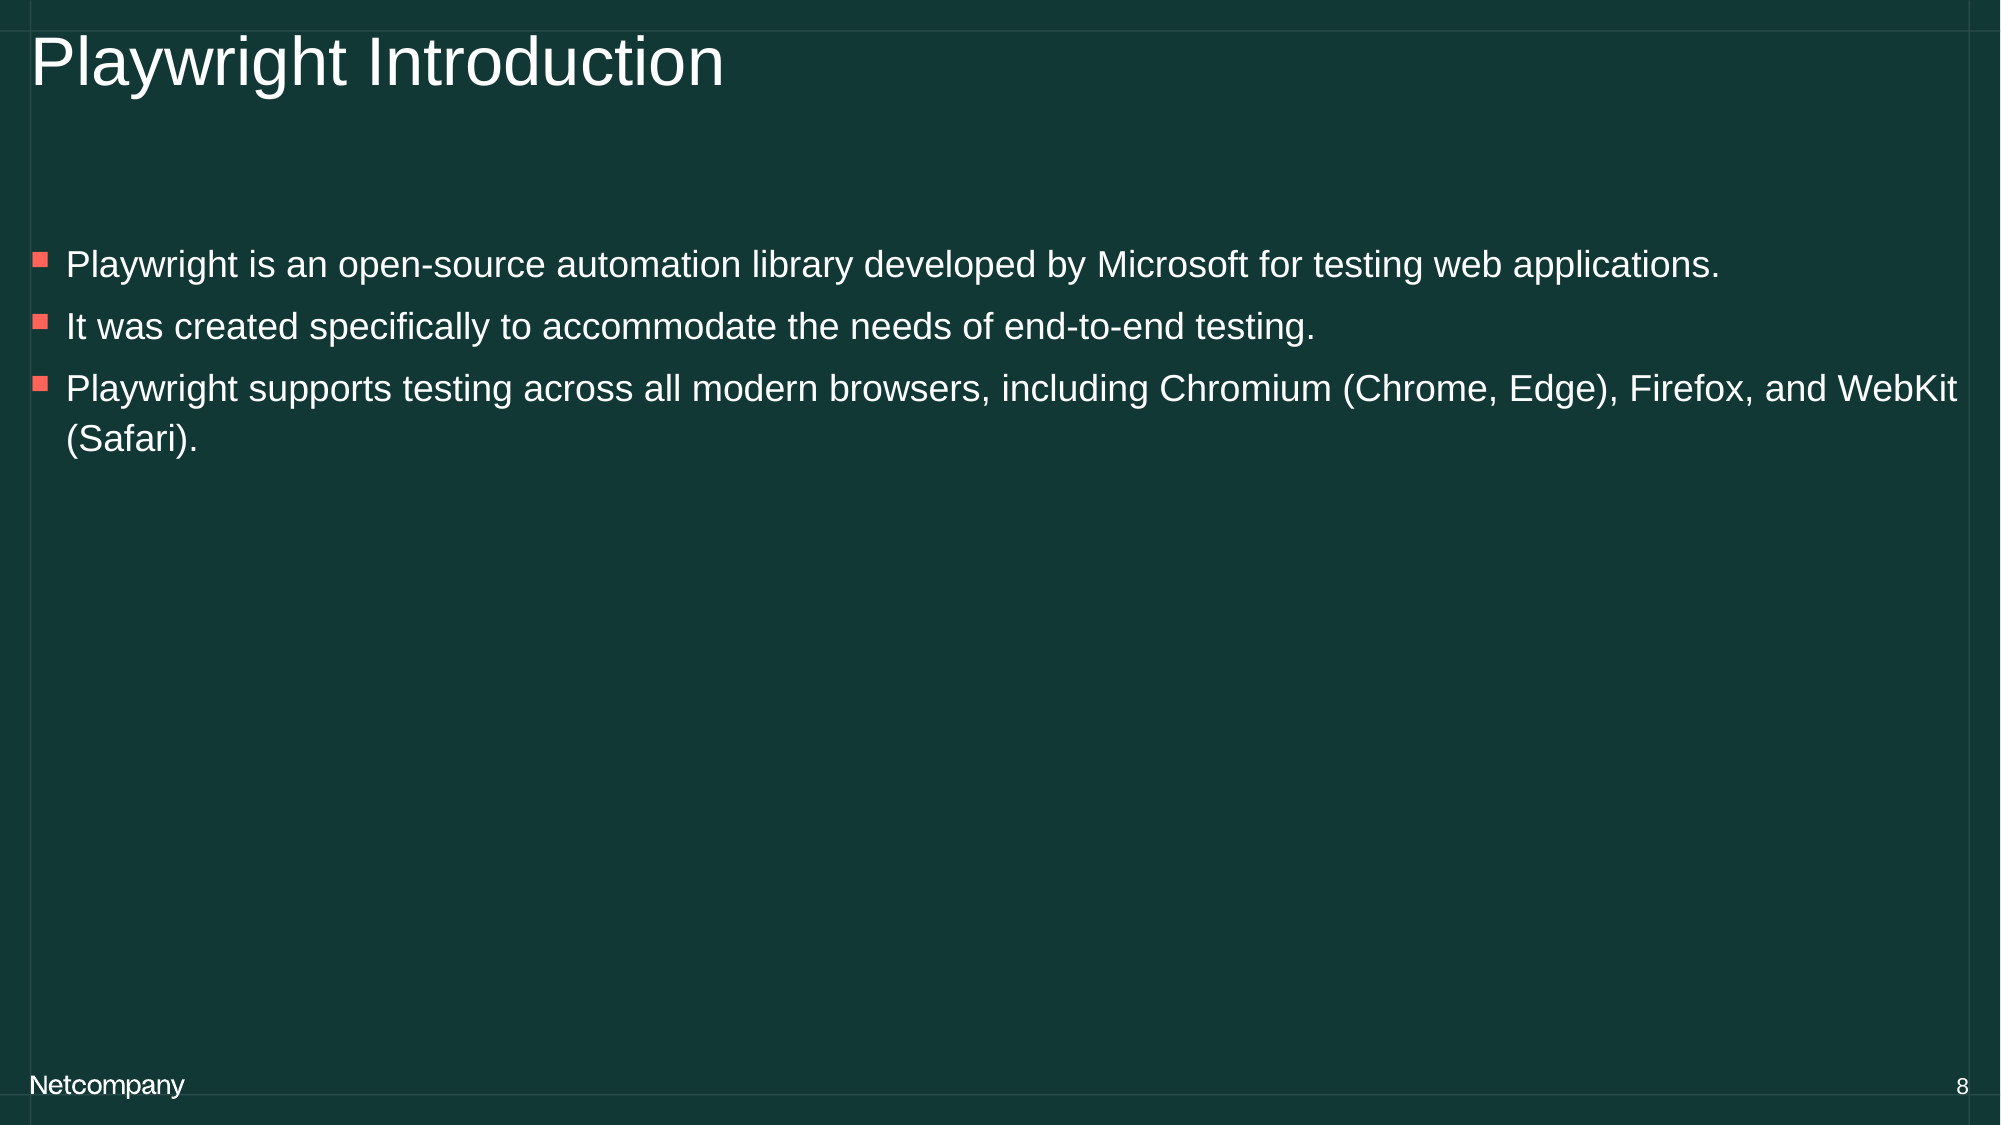

# Playwright Introduction
Playwright is an open-source automation library developed by Microsoft for testing web applications.
It was created specifically to accommodate the needs of end-to-end testing.
Playwright supports testing across all modern browsers, including Chromium (Chrome, Edge), Firefox, and WebKit (Safari).
8
21 June, 2023